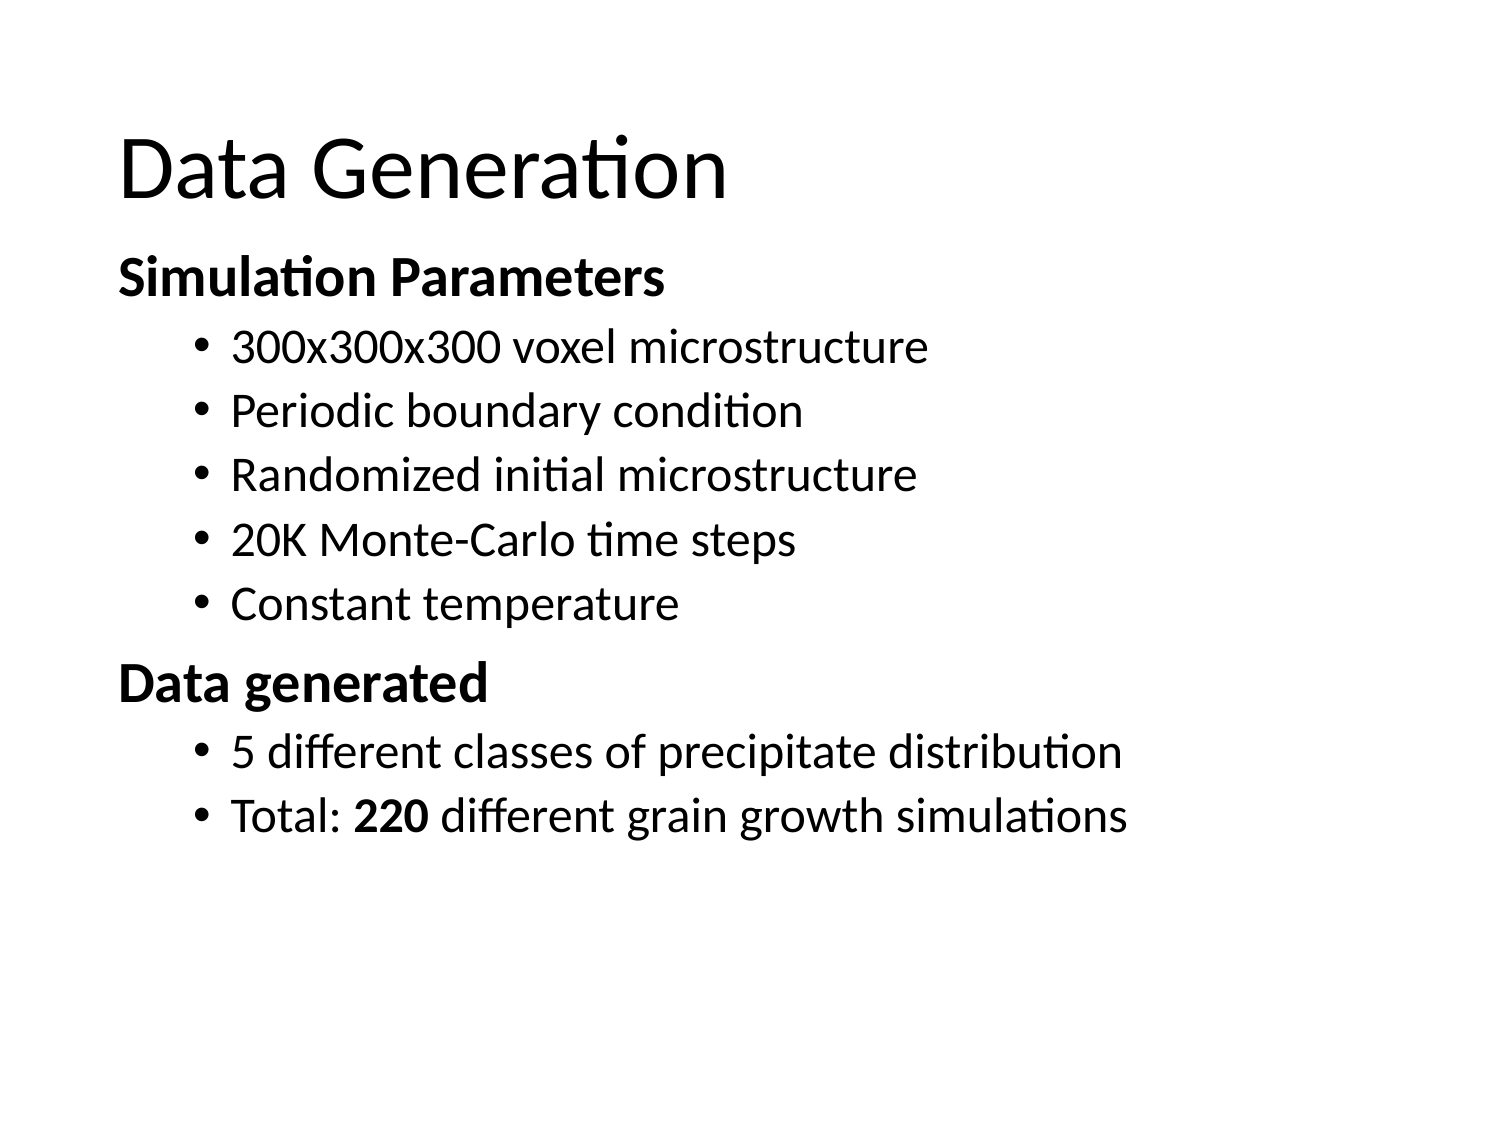

# Data Generation
Simulation Parameters
300x300x300 voxel microstructure
Periodic boundary condition
Randomized initial microstructure
20K Monte-Carlo time steps
Constant temperature
Data generated
5 different classes of precipitate distribution
Total: 220 different grain growth simulations